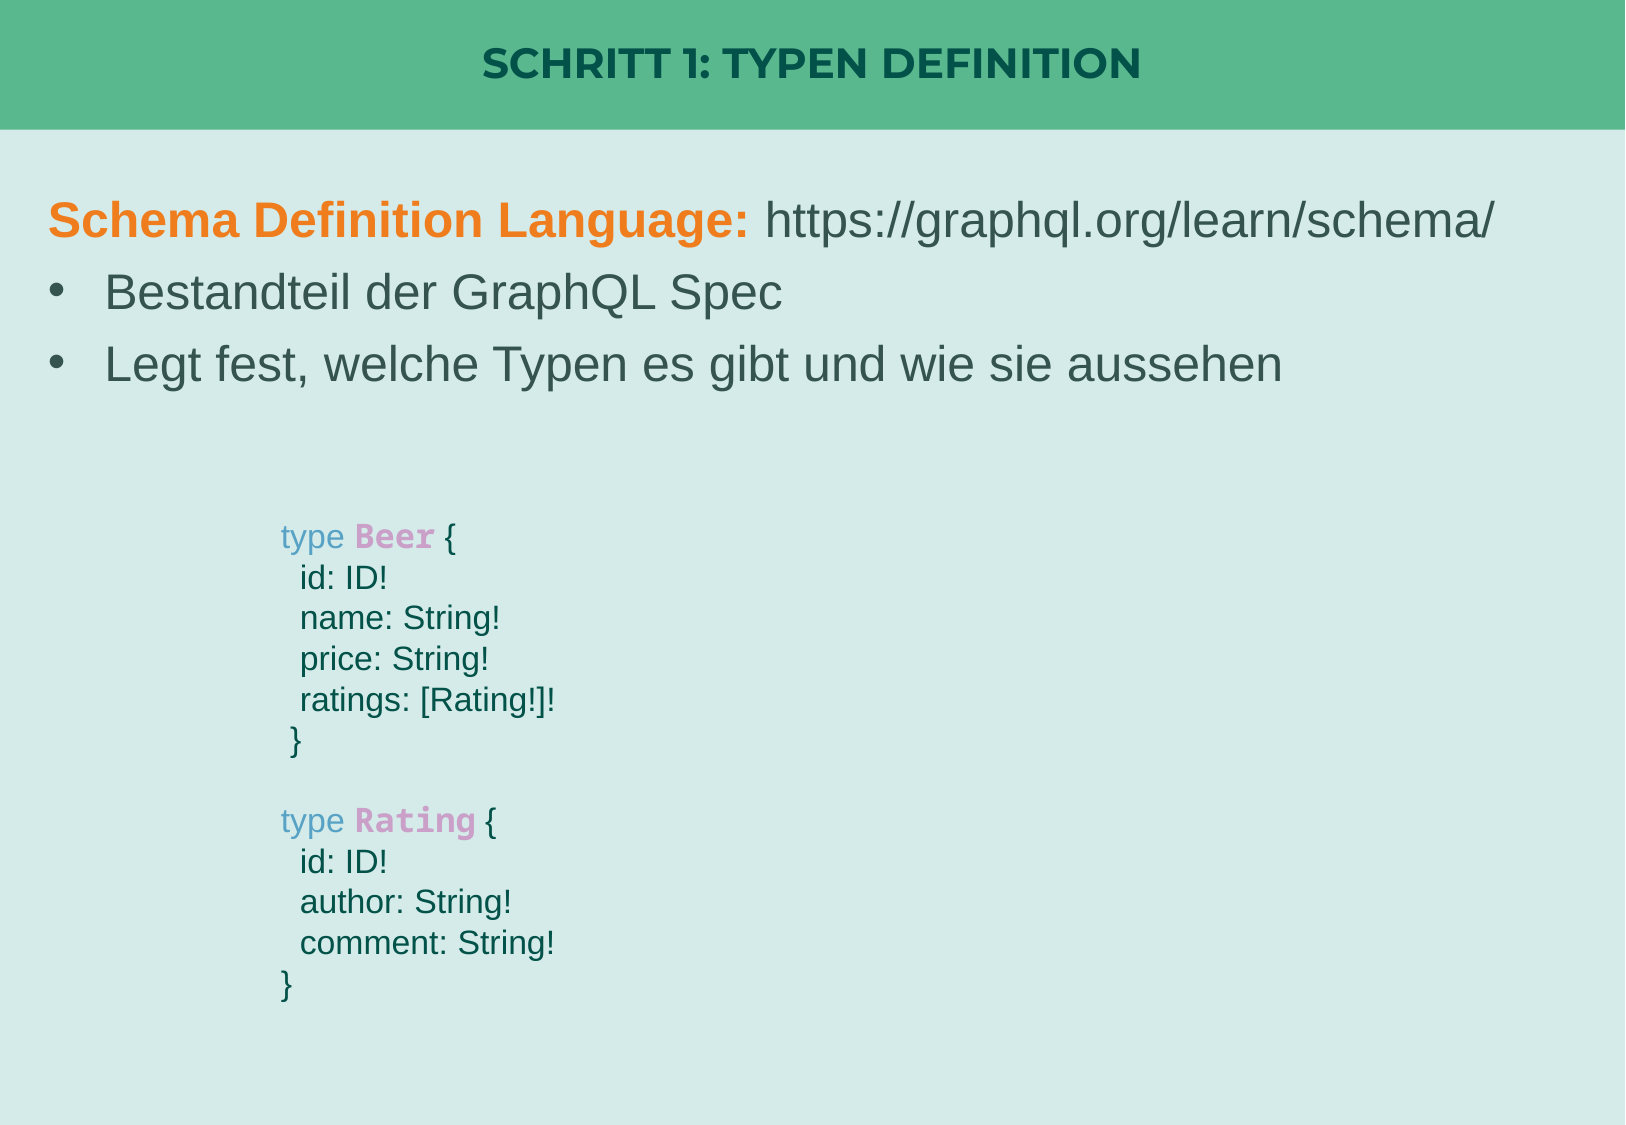

# Schritt 1: Typen Definition
Schema Definition Language: https://graphql.org/learn/schema/
Bestandteil der GraphQL Spec
Legt fest, welche Typen es gibt und wie sie aussehen

type Beer {
  id: ID!
  name: String!
  price: String!
  ratings: [Rating!]!
 }

type Rating {
  id: ID!
  author: String!
  comment: String!
}